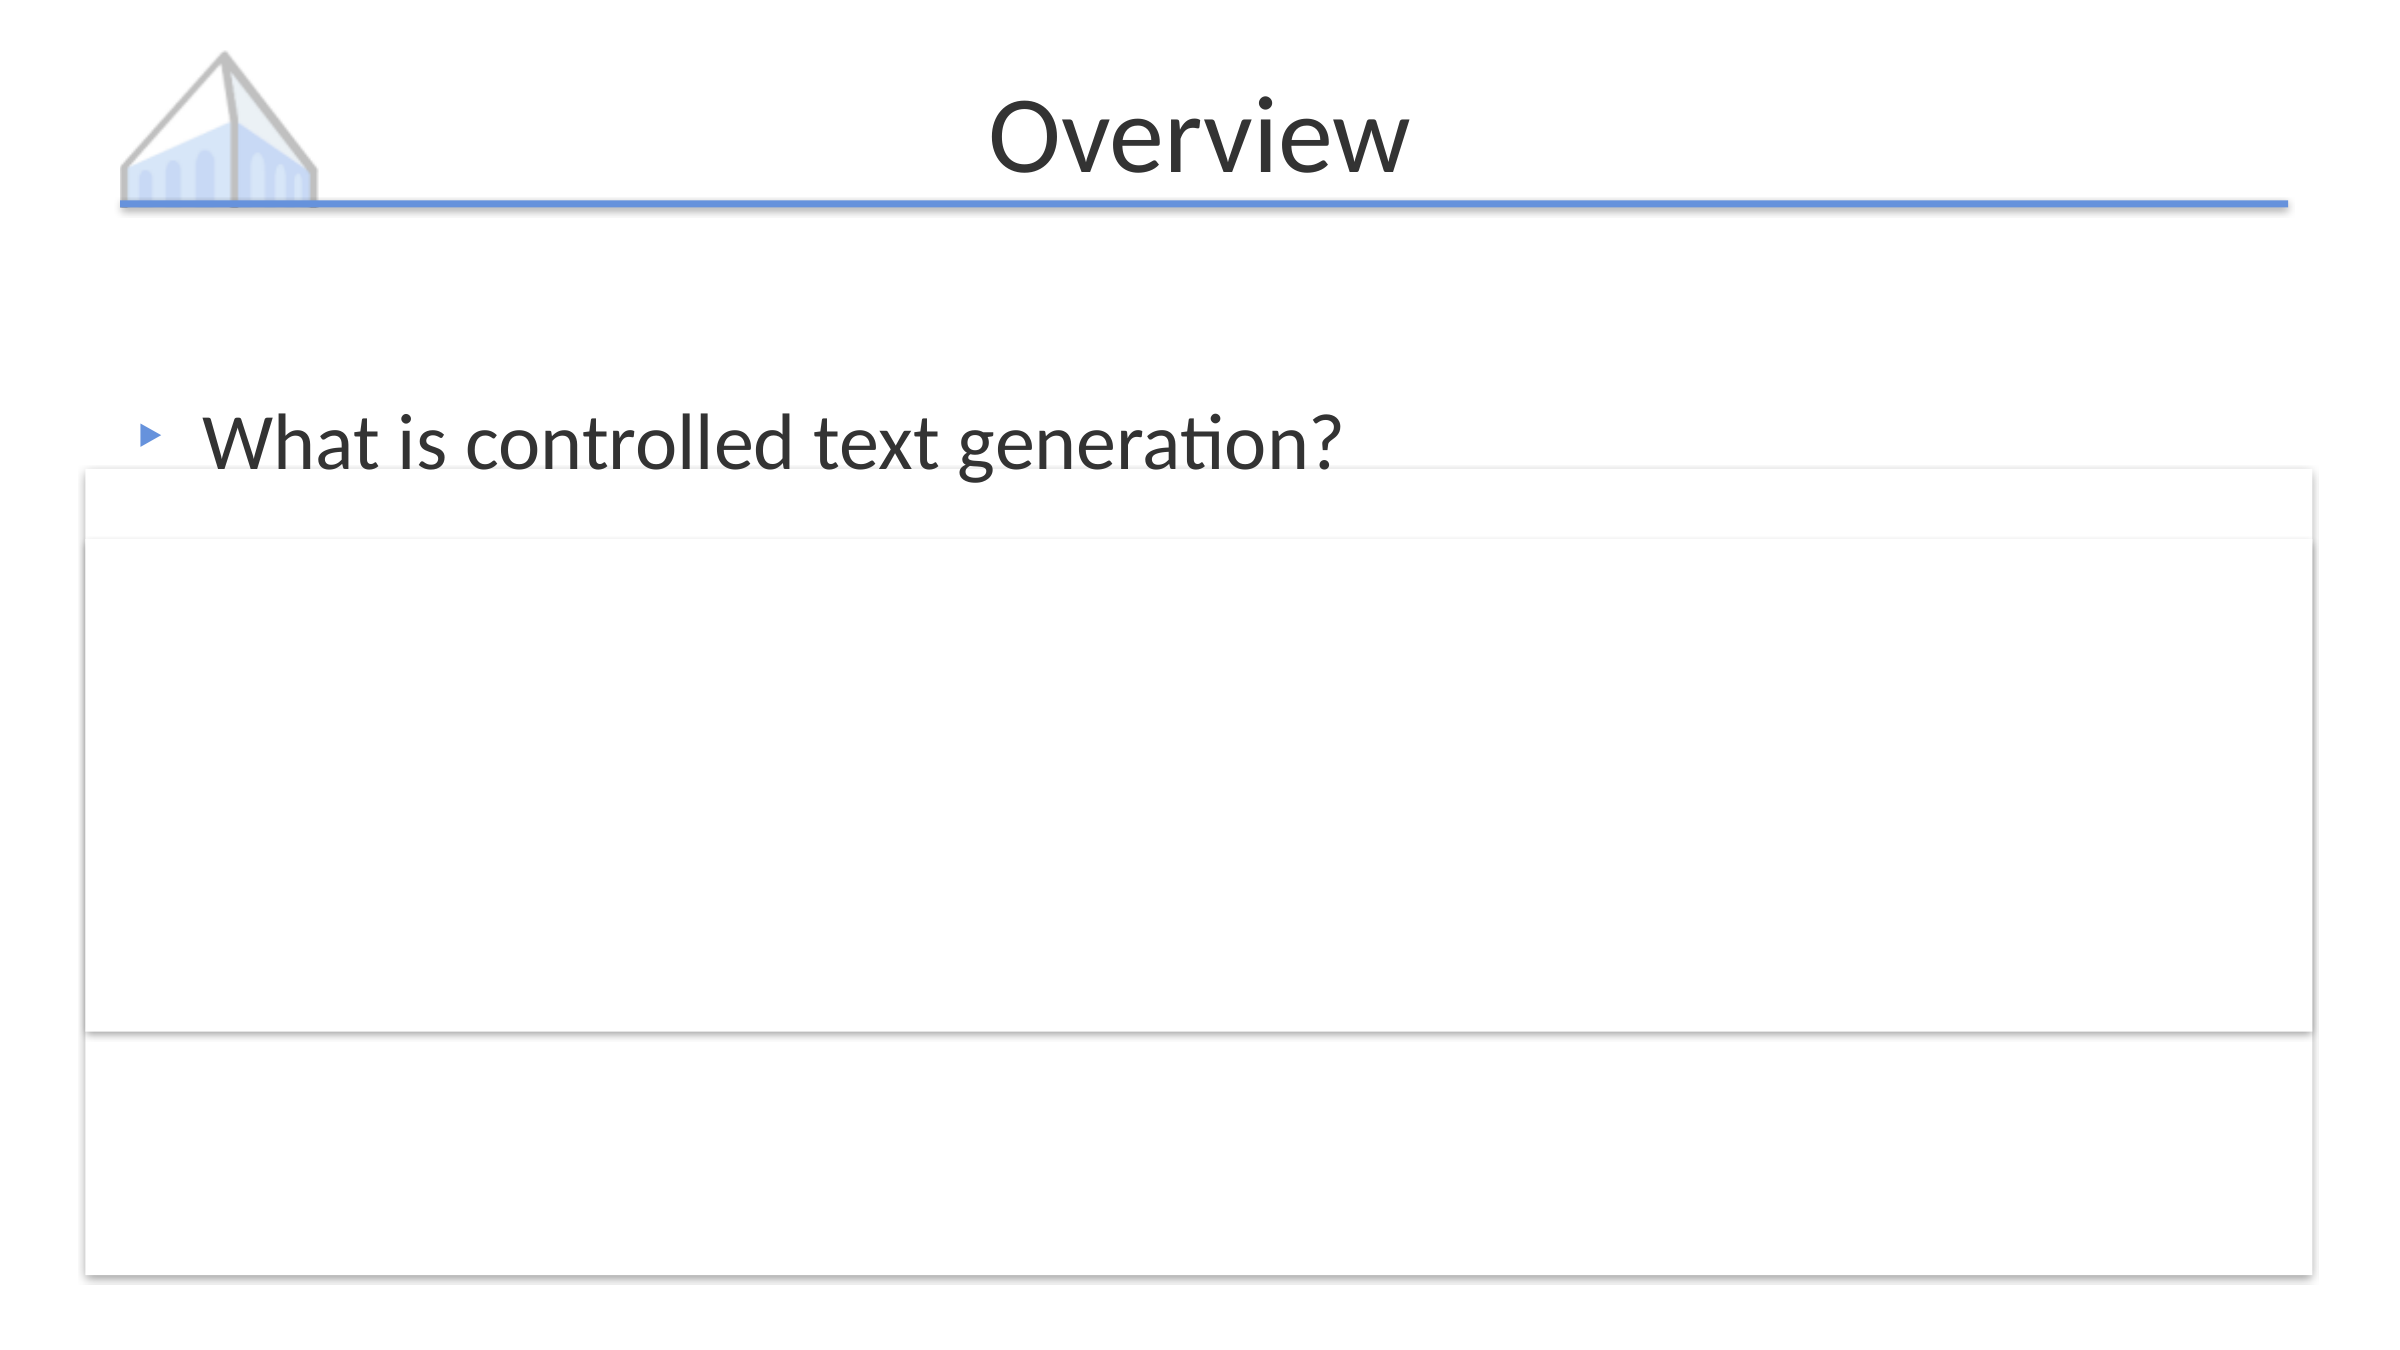

# Overview
What is controlled text generation?

Our method FUDGE: FUture Discriminators for GEneration

Experimental results + examples on 3 tasks